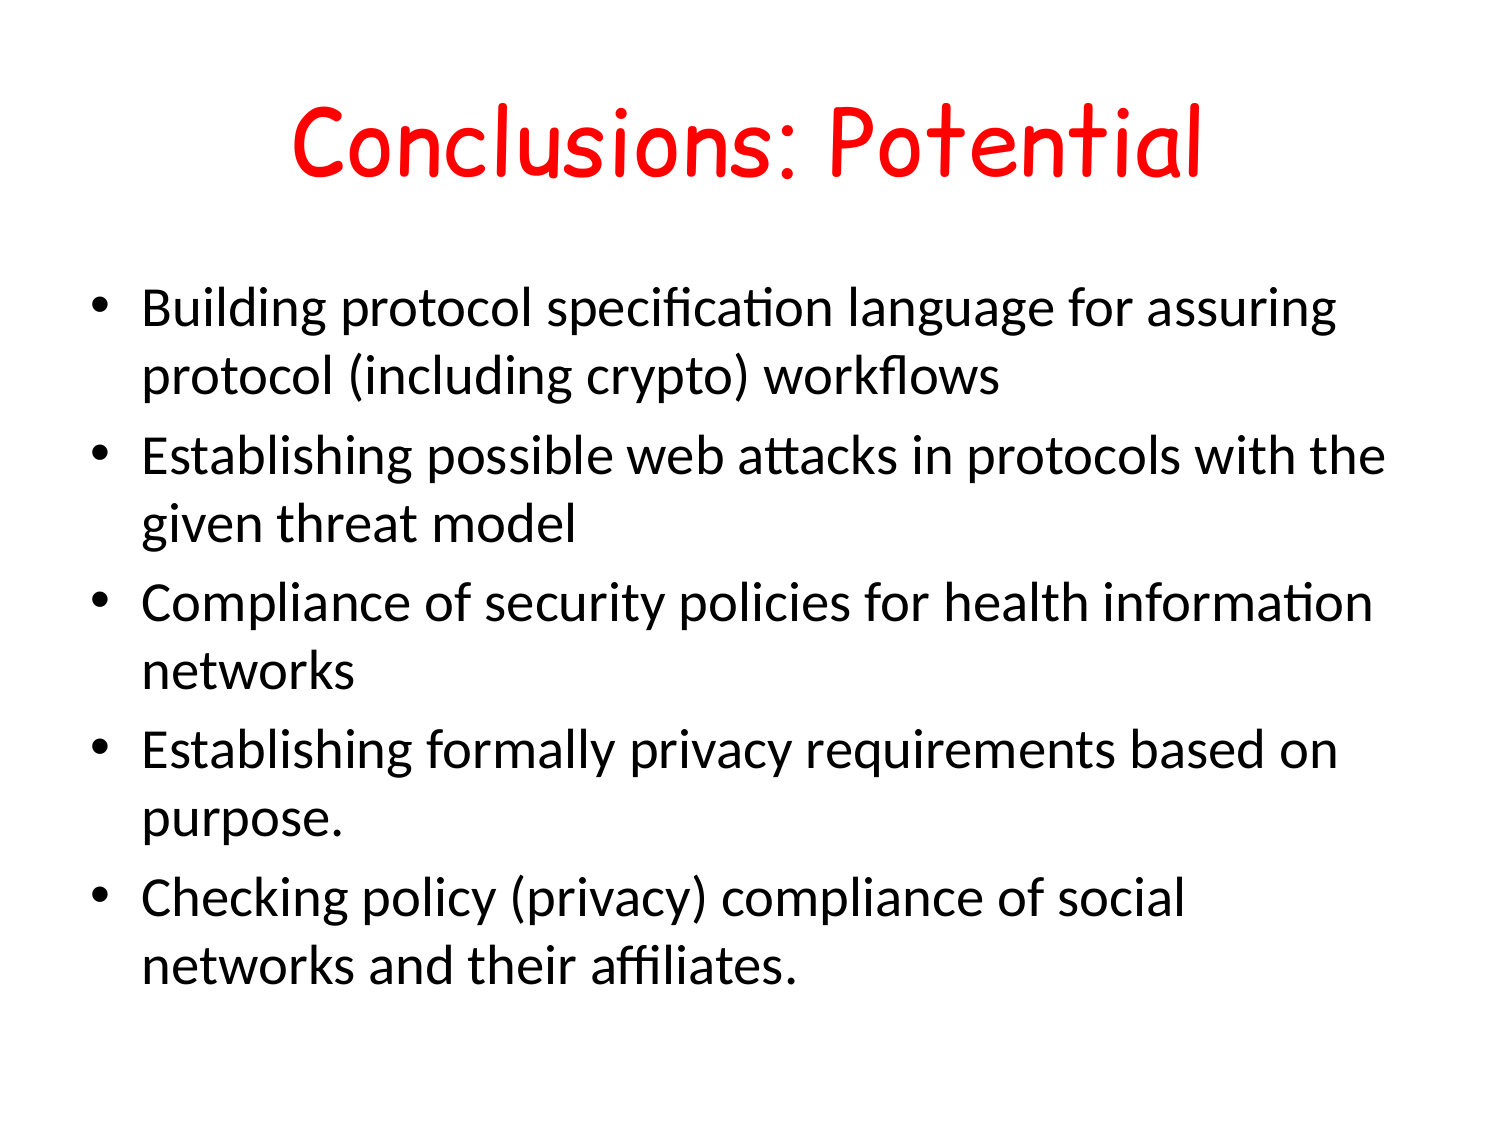

# Conclusions: Potential
Building protocol specification language for assuring protocol (including crypto) workflows
Establishing possible web attacks in protocols with the given threat model
Compliance of security policies for health information networks
Establishing formally privacy requirements based on purpose.
Checking policy (privacy) compliance of social networks and their affiliates.